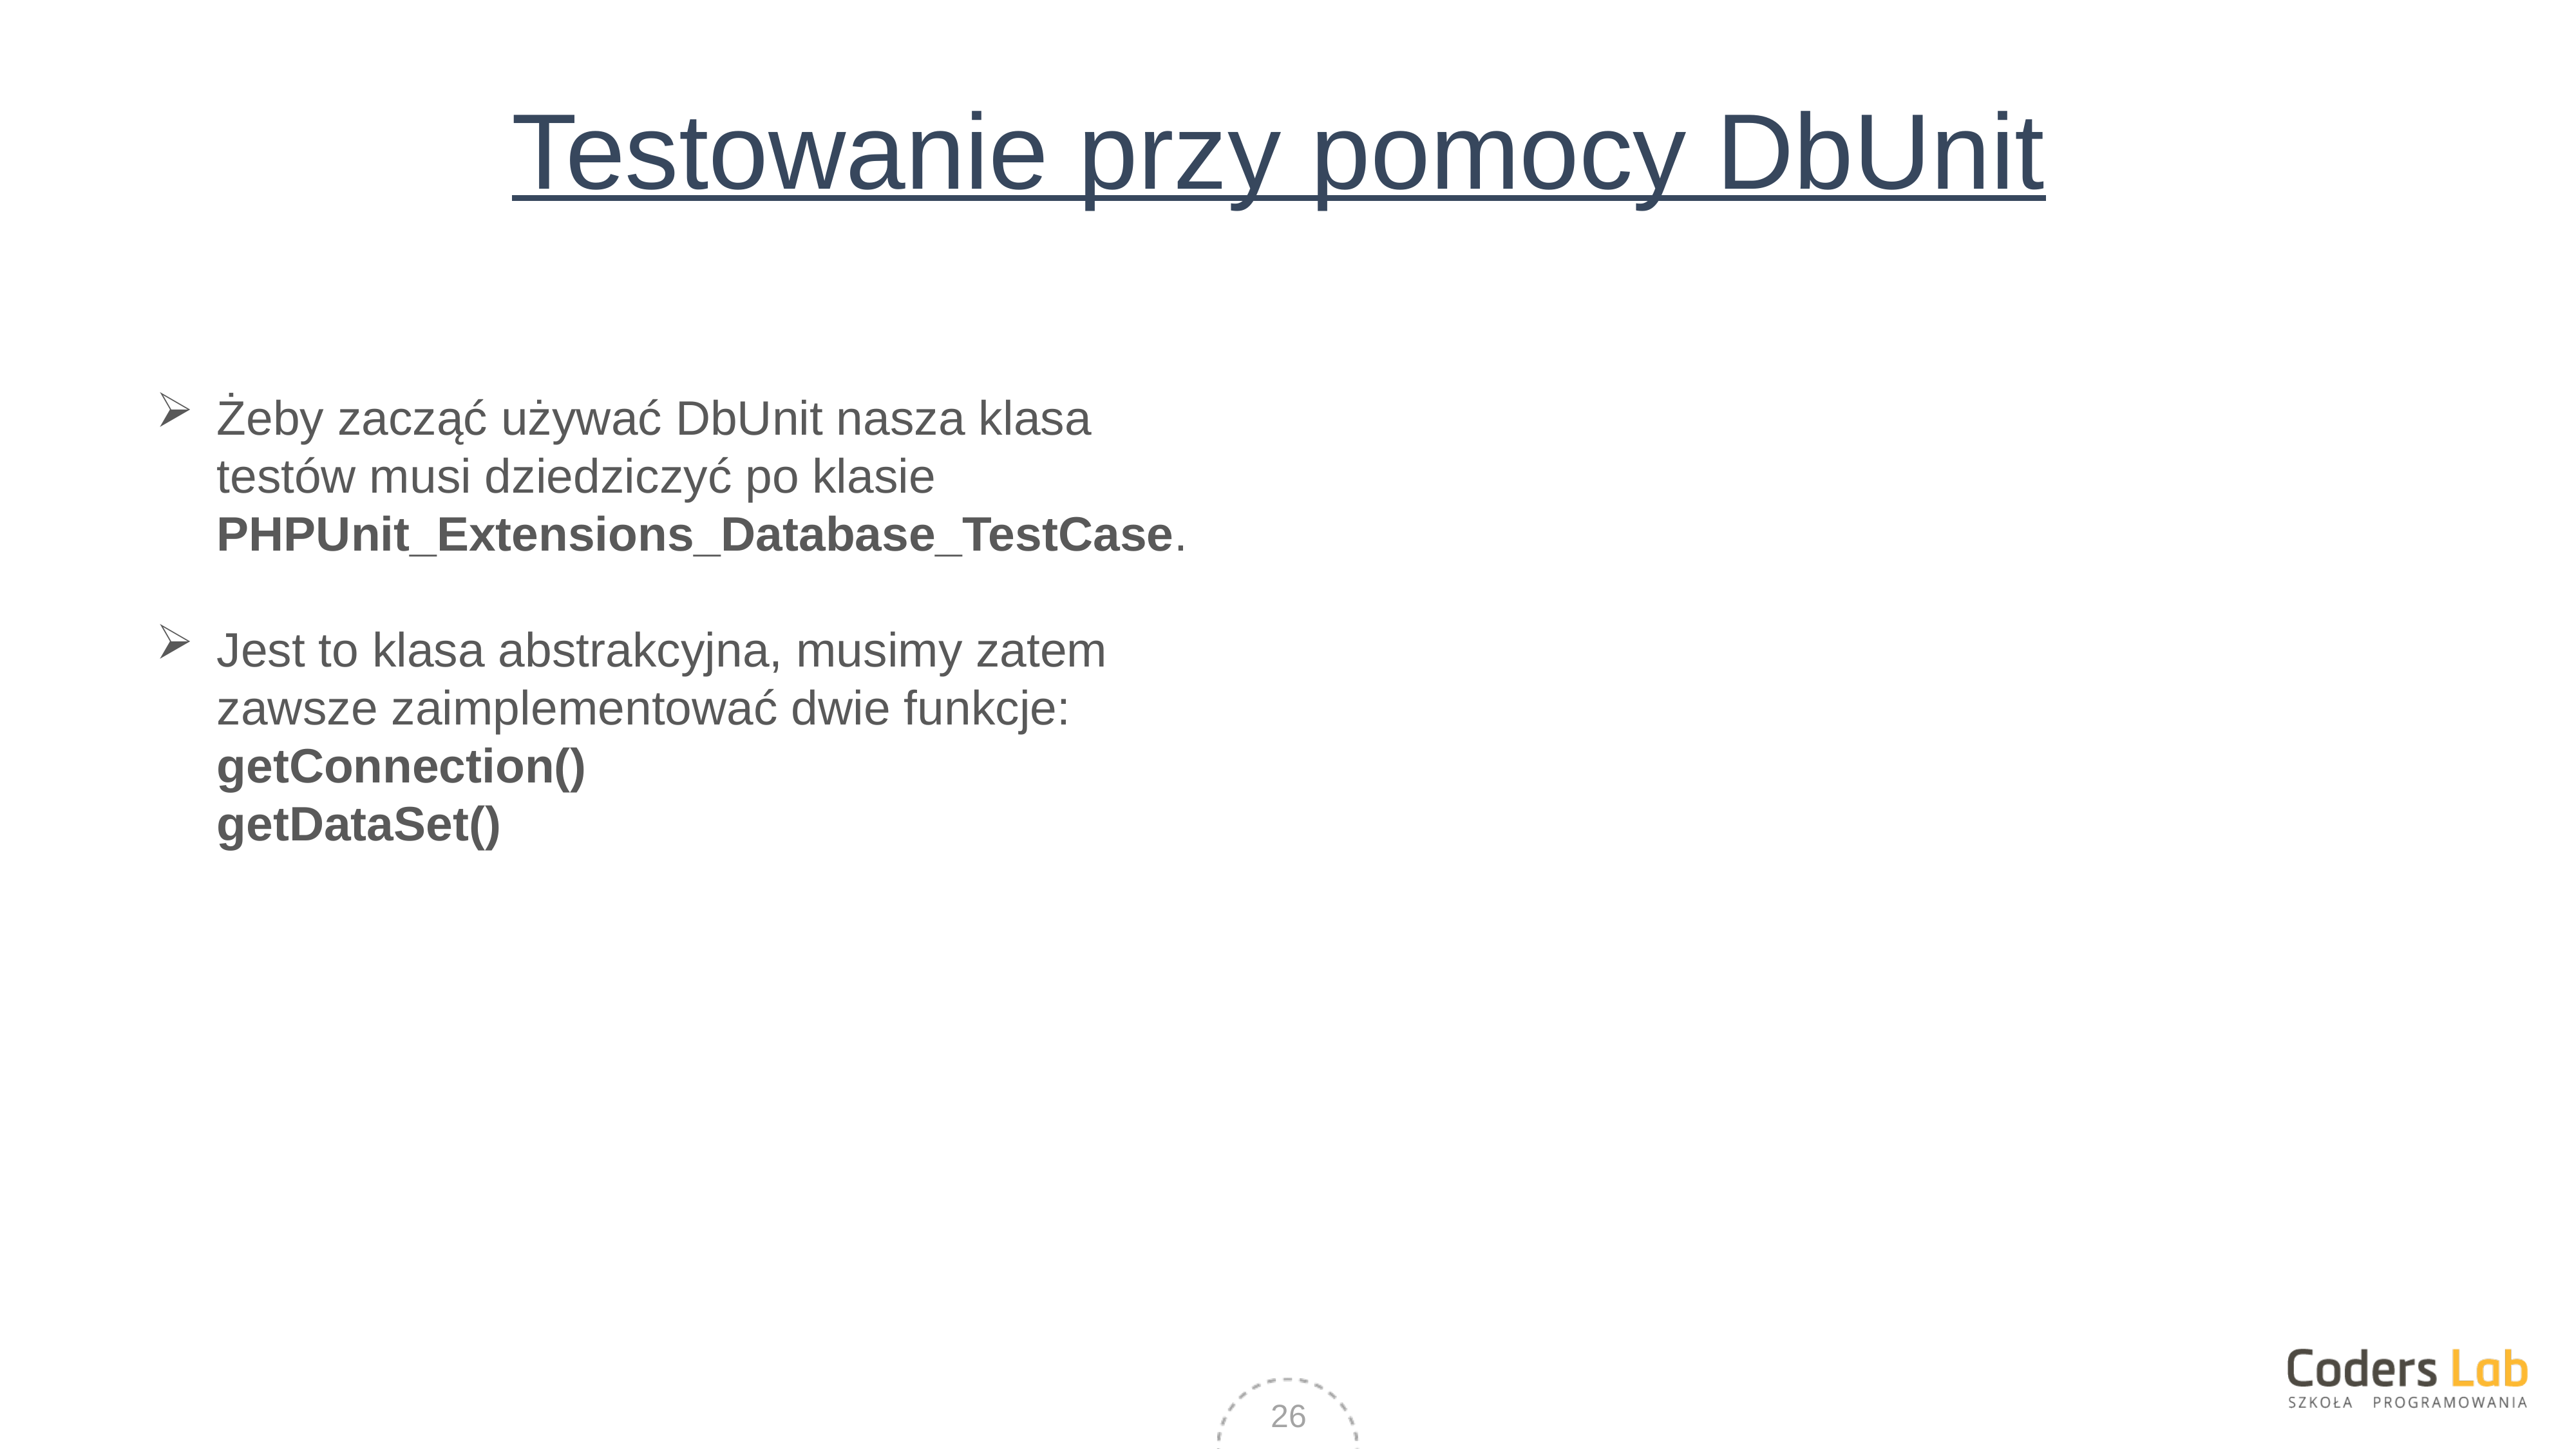

# Testowanie przy pomocy DbUnit
Żeby zacząć używać DbUnit nasza klasa testów musi dziedziczyć po klasie PHPUnit_Extensions_Database_TestCase.

Jest to klasa abstrakcyjna, musimy zatem zawsze zaimplementować dwie funkcje: getConnection()
getDataSet()
26